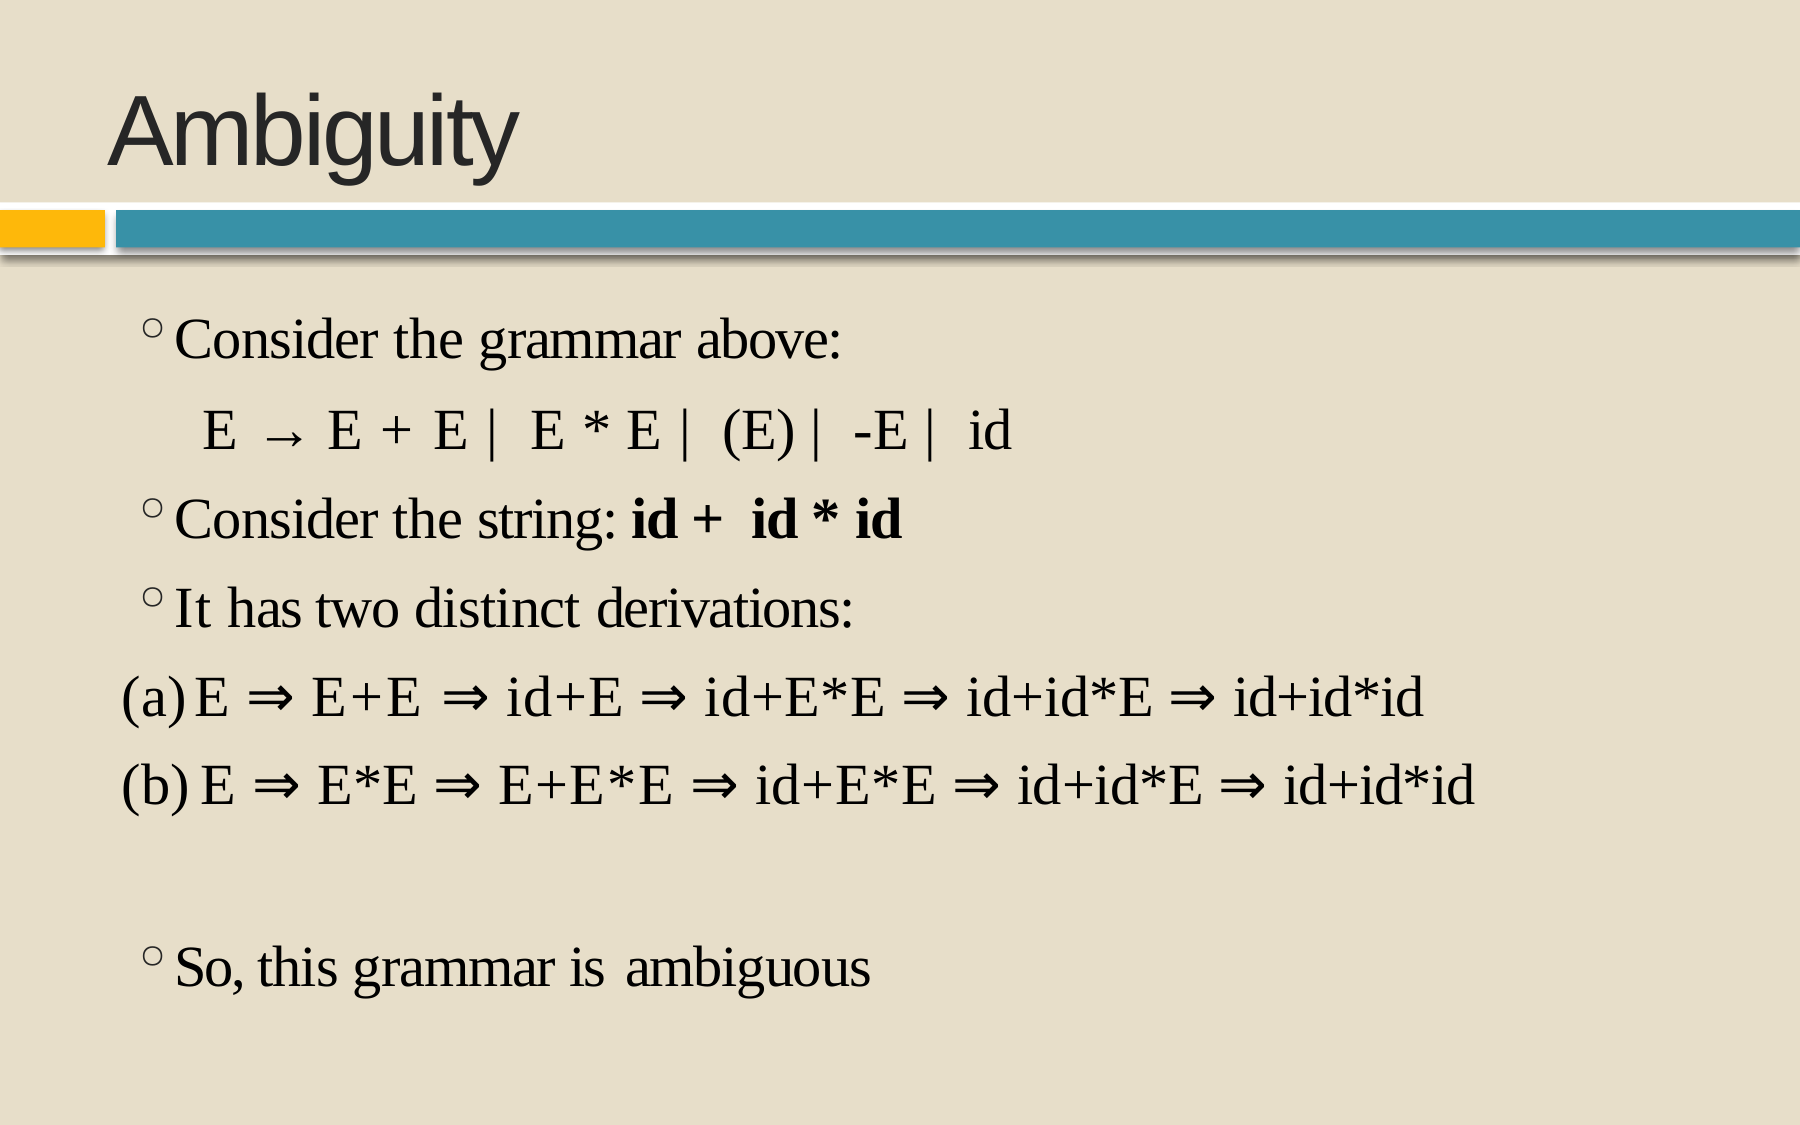

# Ambiguity
Consider the grammar above:
     E → E + E | E * E | (E) | -E | id
Consider the string: id + id * id
It has two distinct derivations:
E ⇒ E+E ⇒ id+E ⇒ id+E*E ⇒ id+id*E ⇒ id+id*id
E ⇒ E*E ⇒ E+E*E ⇒ id+E*E ⇒ id+id*E ⇒ id+id*id

So, this grammar is ambiguous